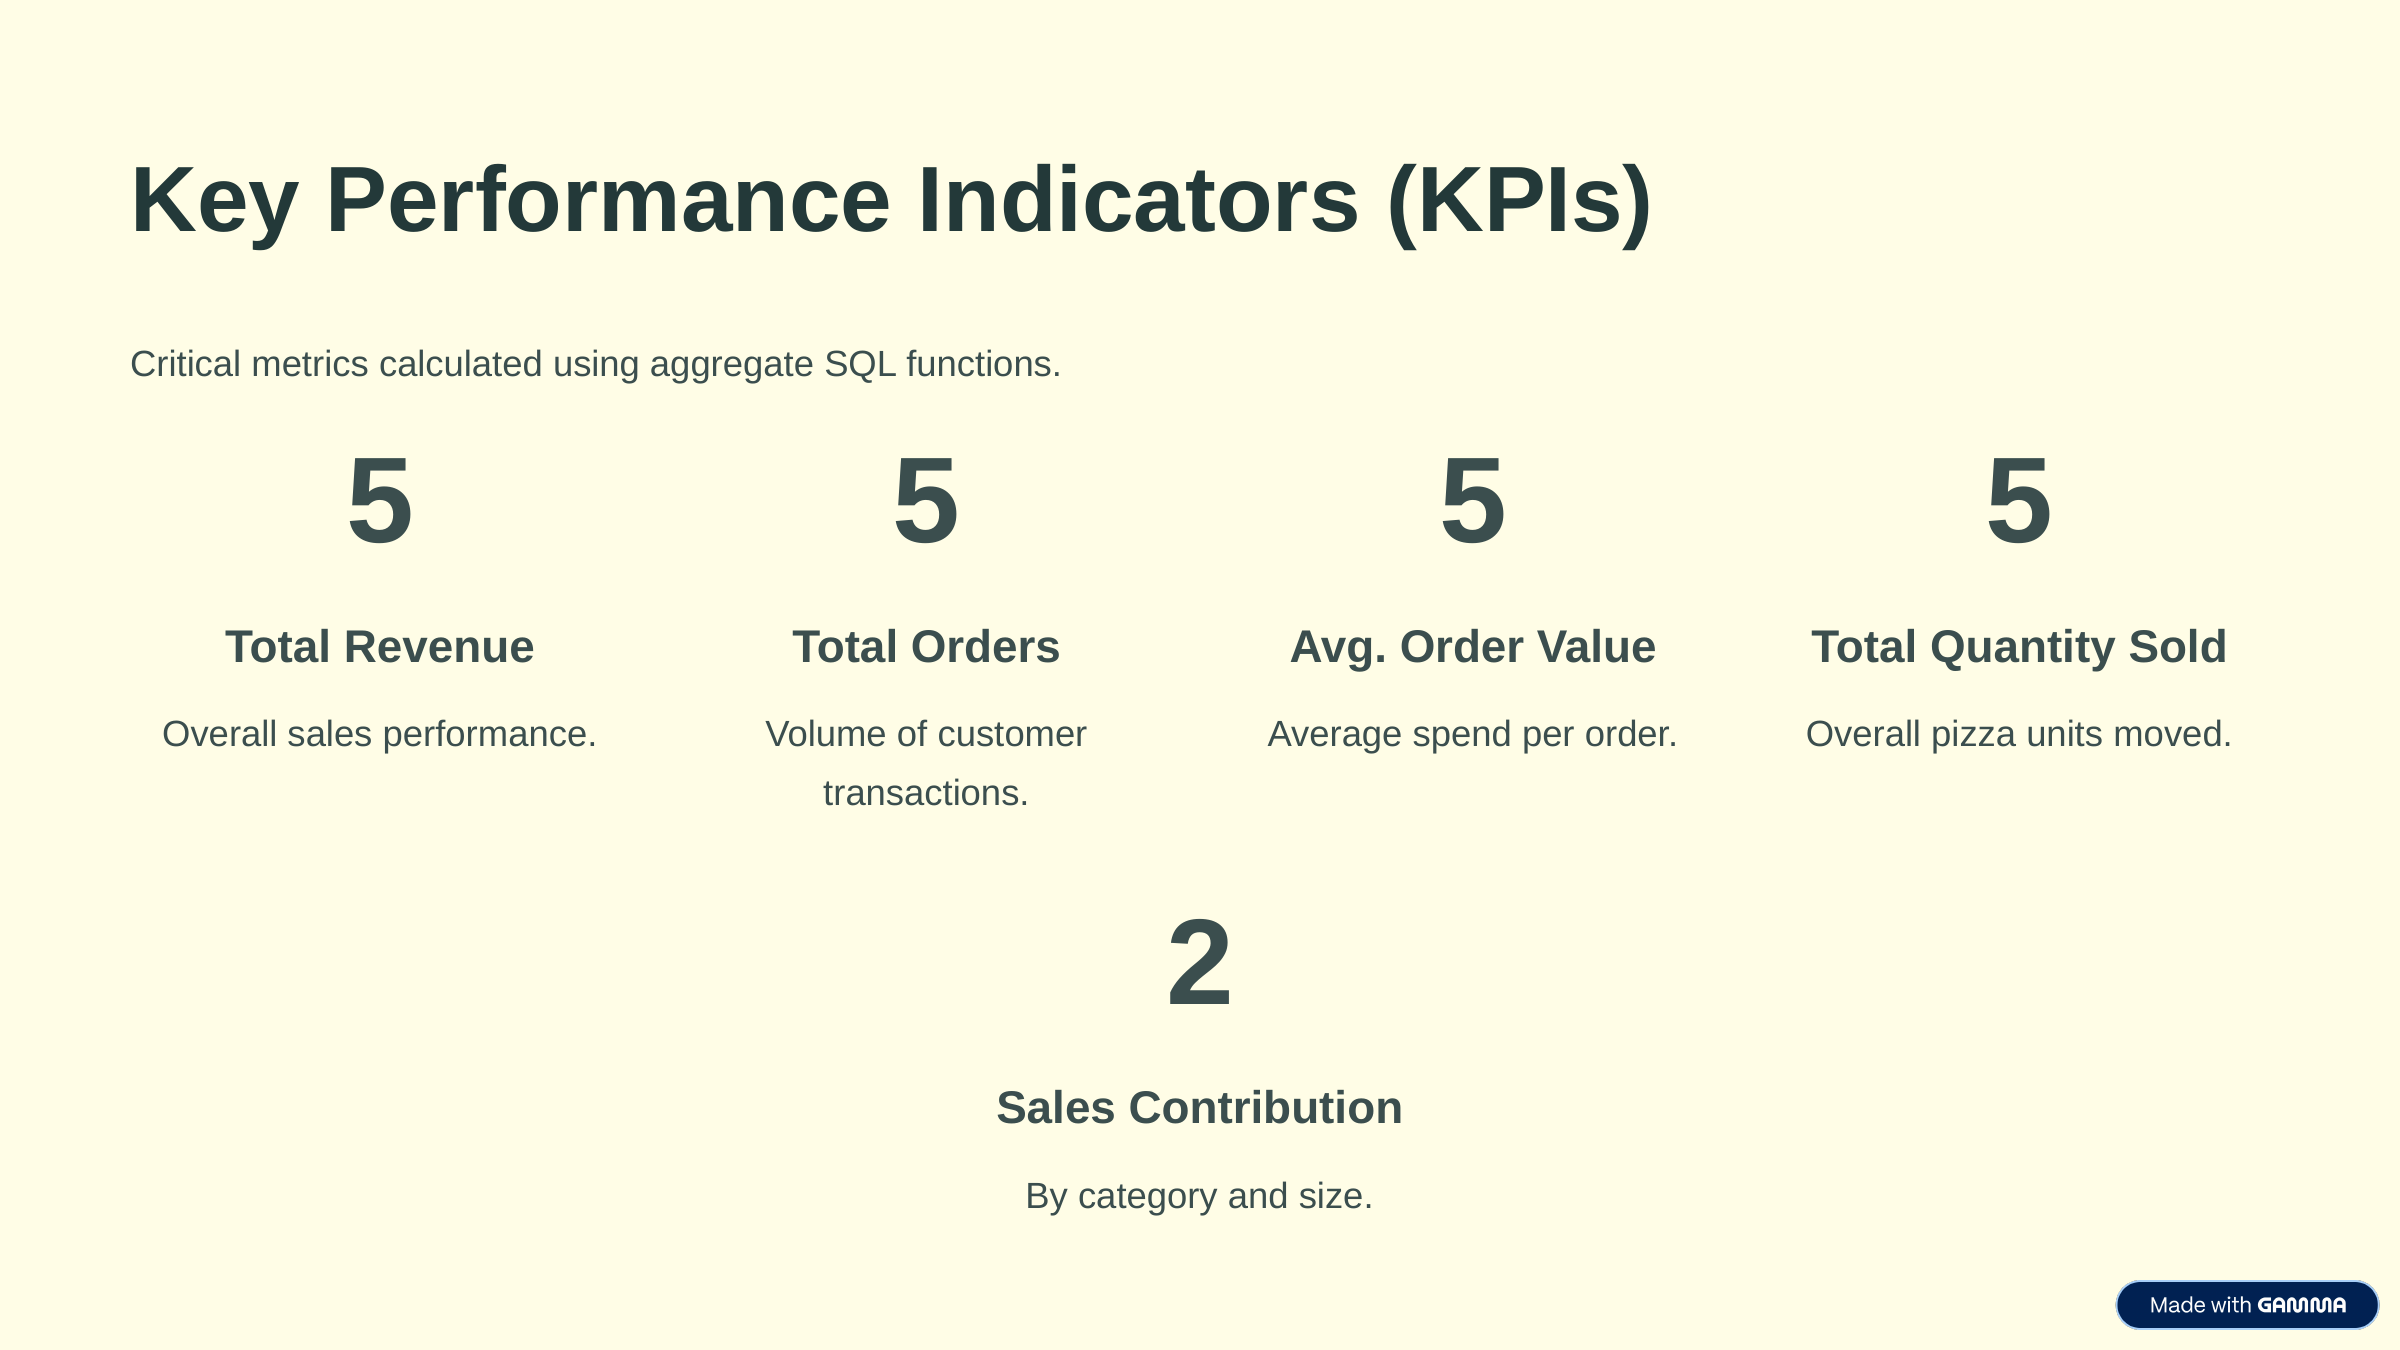

Key Performance Indicators (KPIs)
Critical metrics calculated using aggregate SQL functions.
5
5
5
5
Total Revenue
Total Orders
Avg. Order Value
Total Quantity Sold
Overall sales performance.
Volume of customer transactions.
Average spend per order.
Overall pizza units moved.
2
Sales Contribution
By category and size.